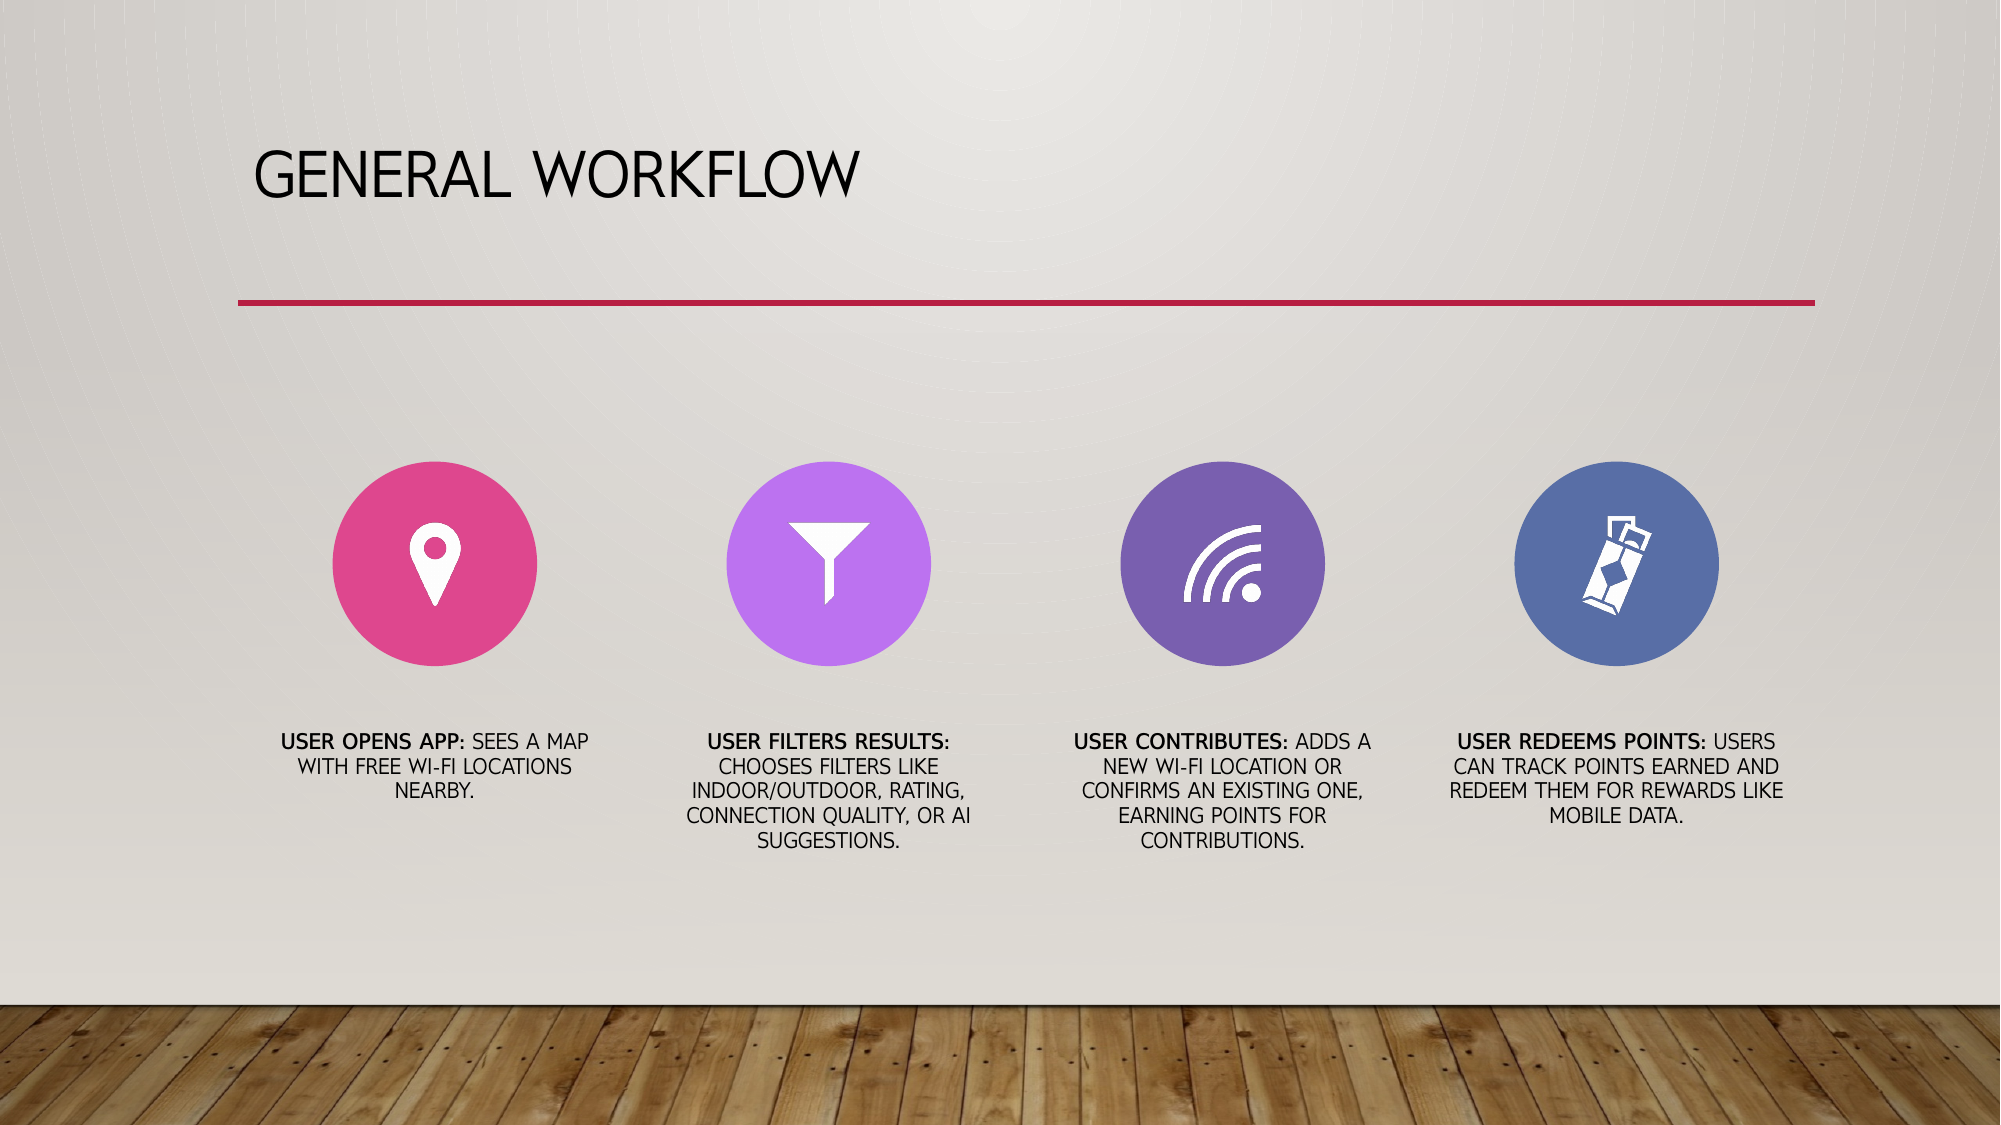

# General workflow
User Opens App: Sees a map with free Wi-Fi locations nearby.
User Filters Results: Chooses filters like indoor/outdoor, rating, connection quality, or AI suggestions.
User Contributes: Adds a new Wi-Fi location or confirms an existing one, earning points for contributions.
User Redeems Points: Users can track points earned and redeem them for rewards like mobile data.